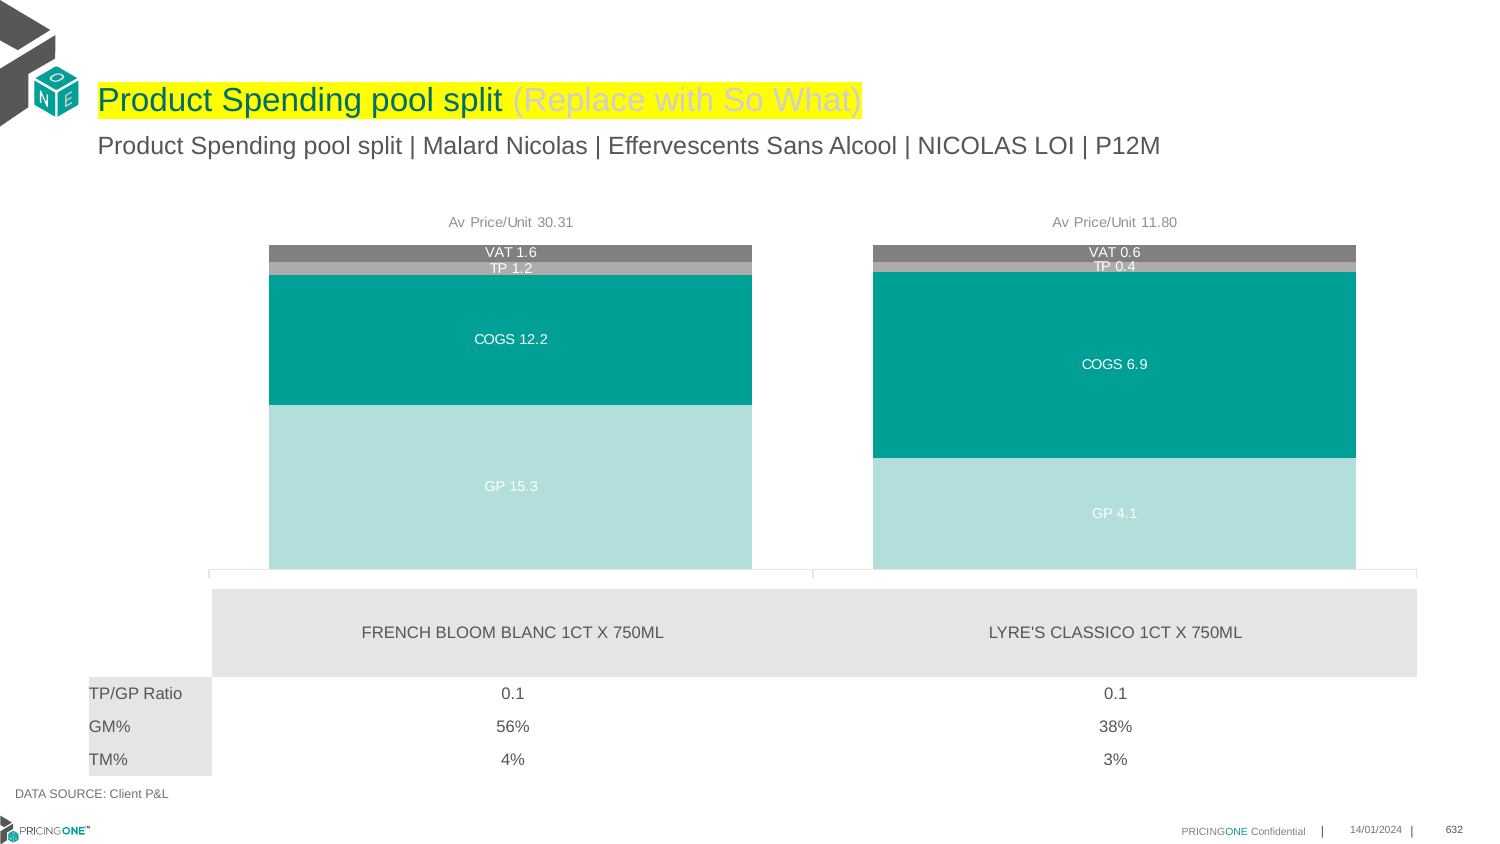

# Product Spending pool split (Replace with So What)
Product Spending pool split | Malard Nicolas | Effervescents Sans Alcool | NICOLAS LOI | P12M

### Chart

| Category | GP | COGS | TP | VAT |
|---|---|---|---|---|
| Av Price/Unit 30.31 | 15.338200000000002 | 12.149999999999999 | 1.2394704338315847 | 1.5800218738607354 |
| Av Price/Unit 11.80 | 4.138299999999999 | 6.857000000000001 | 0.3880497272645975 | 0.6260842349995528 |
|  | FRENCH BLOOM BLANC 1CT X 750ML | LYRE'S CLASSICO 1CT X 750ML |
| --- | --- | --- |
| TP/GP Ratio | 0.1 | 0.1 |
| GM% | 56% | 38% |
| TM% | 4% | 3% |
DATA SOURCE: Client P&L

14/01/2024
632